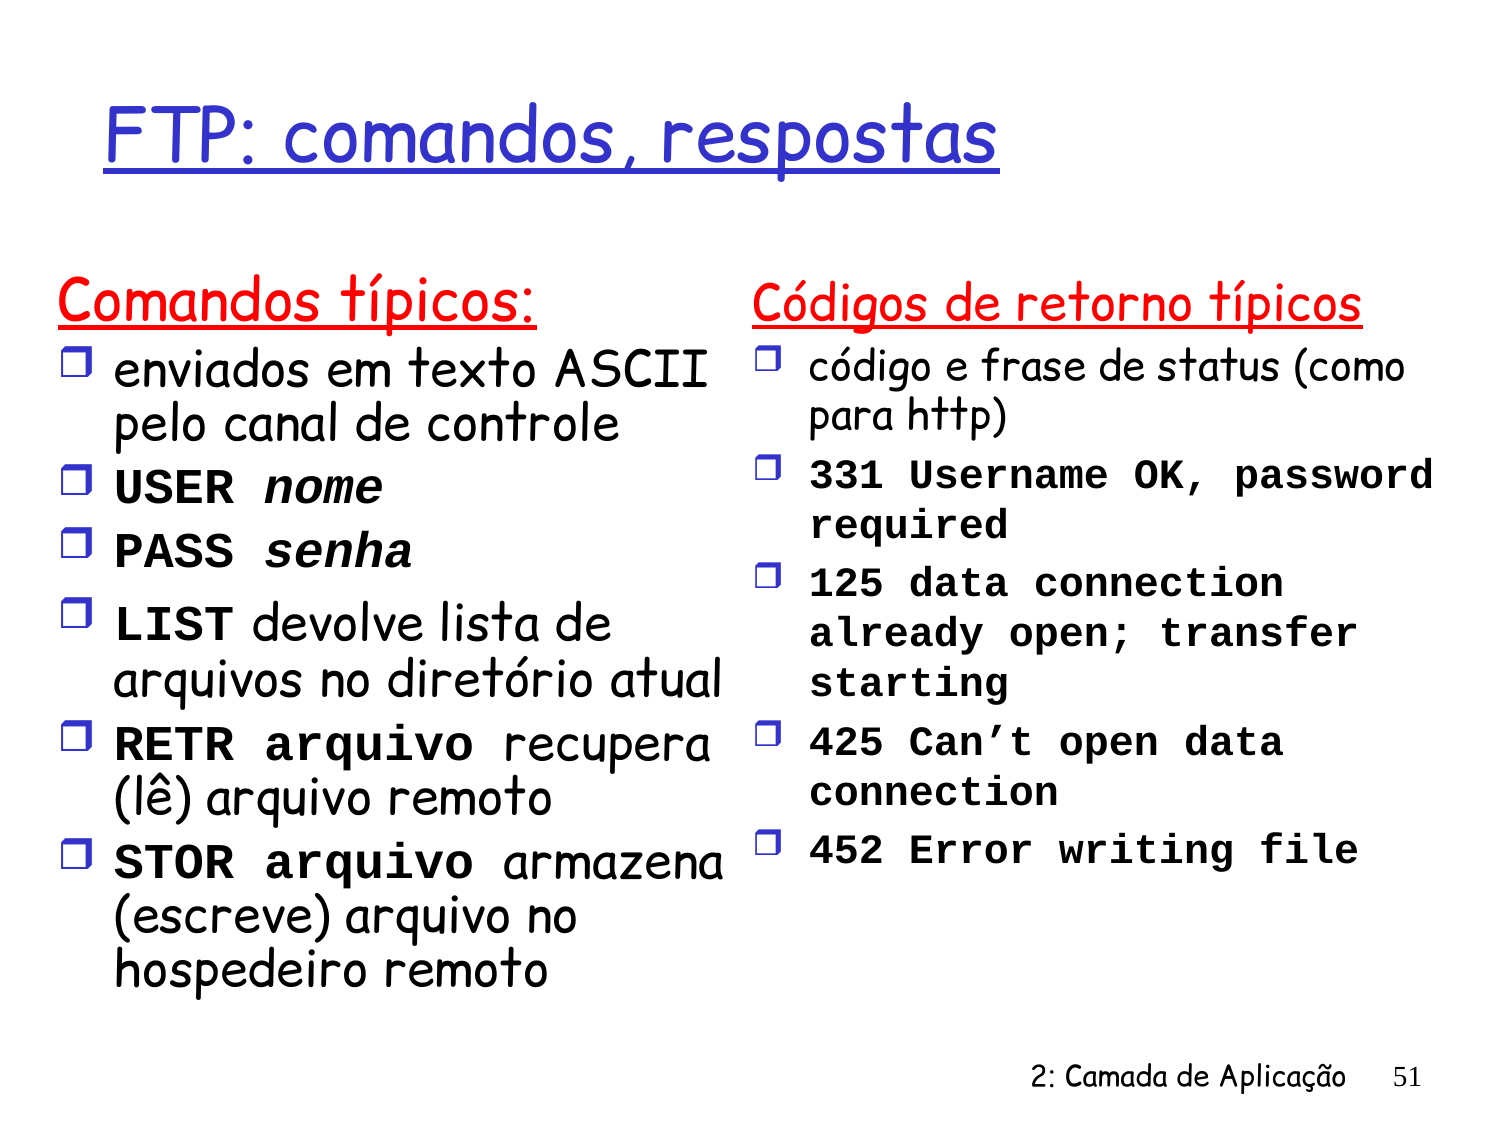

# FTP: comandos, respostas
Comandos típicos:
enviados em texto ASCII pelo canal de controle
USER nome
PASS senha
LIST devolve lista de arquivos no diretório atual
RETR arquivo recupera (lê) arquivo remoto
STOR arquivo armazena (escreve) arquivo no hospedeiro remoto
Códigos de retorno típicos
código e frase de status (como para http)
331 Username OK, password required
125 data connection already open; transfer starting
425 Can’t open data connection
452 Error writing file
2: Camada de Aplicação
51